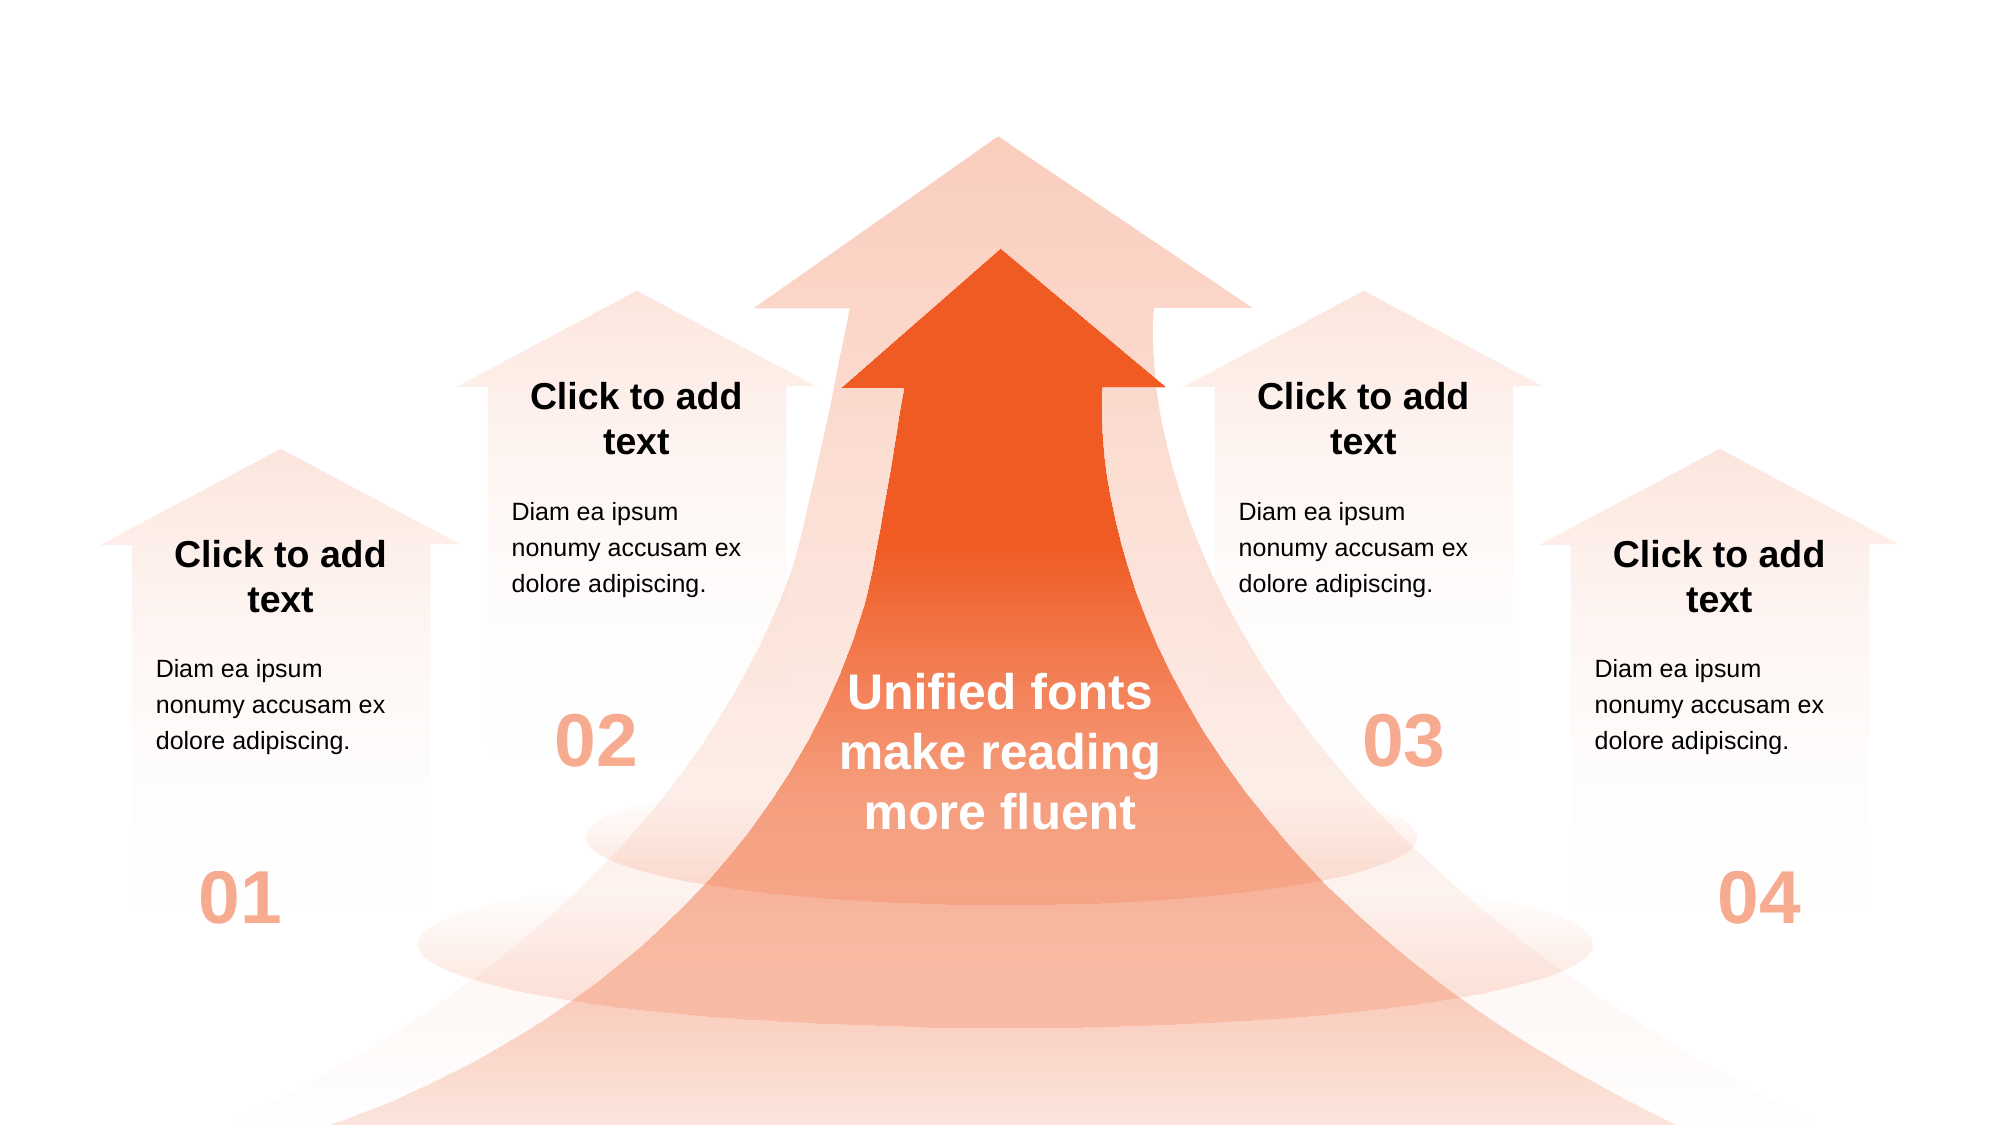

#

Click to add text
Diam ea ipsum nonumy accusam ex dolore adipiscing.
02

Click to add text
Diam ea ipsum nonumy accusam ex dolore adipiscing.
03

Click to add text
Diam ea ipsum nonumy accusam ex dolore adipiscing.
01

Click to add text
Diam ea ipsum nonumy accusam ex dolore adipiscing.
04
Unified fonts make reading more fluent